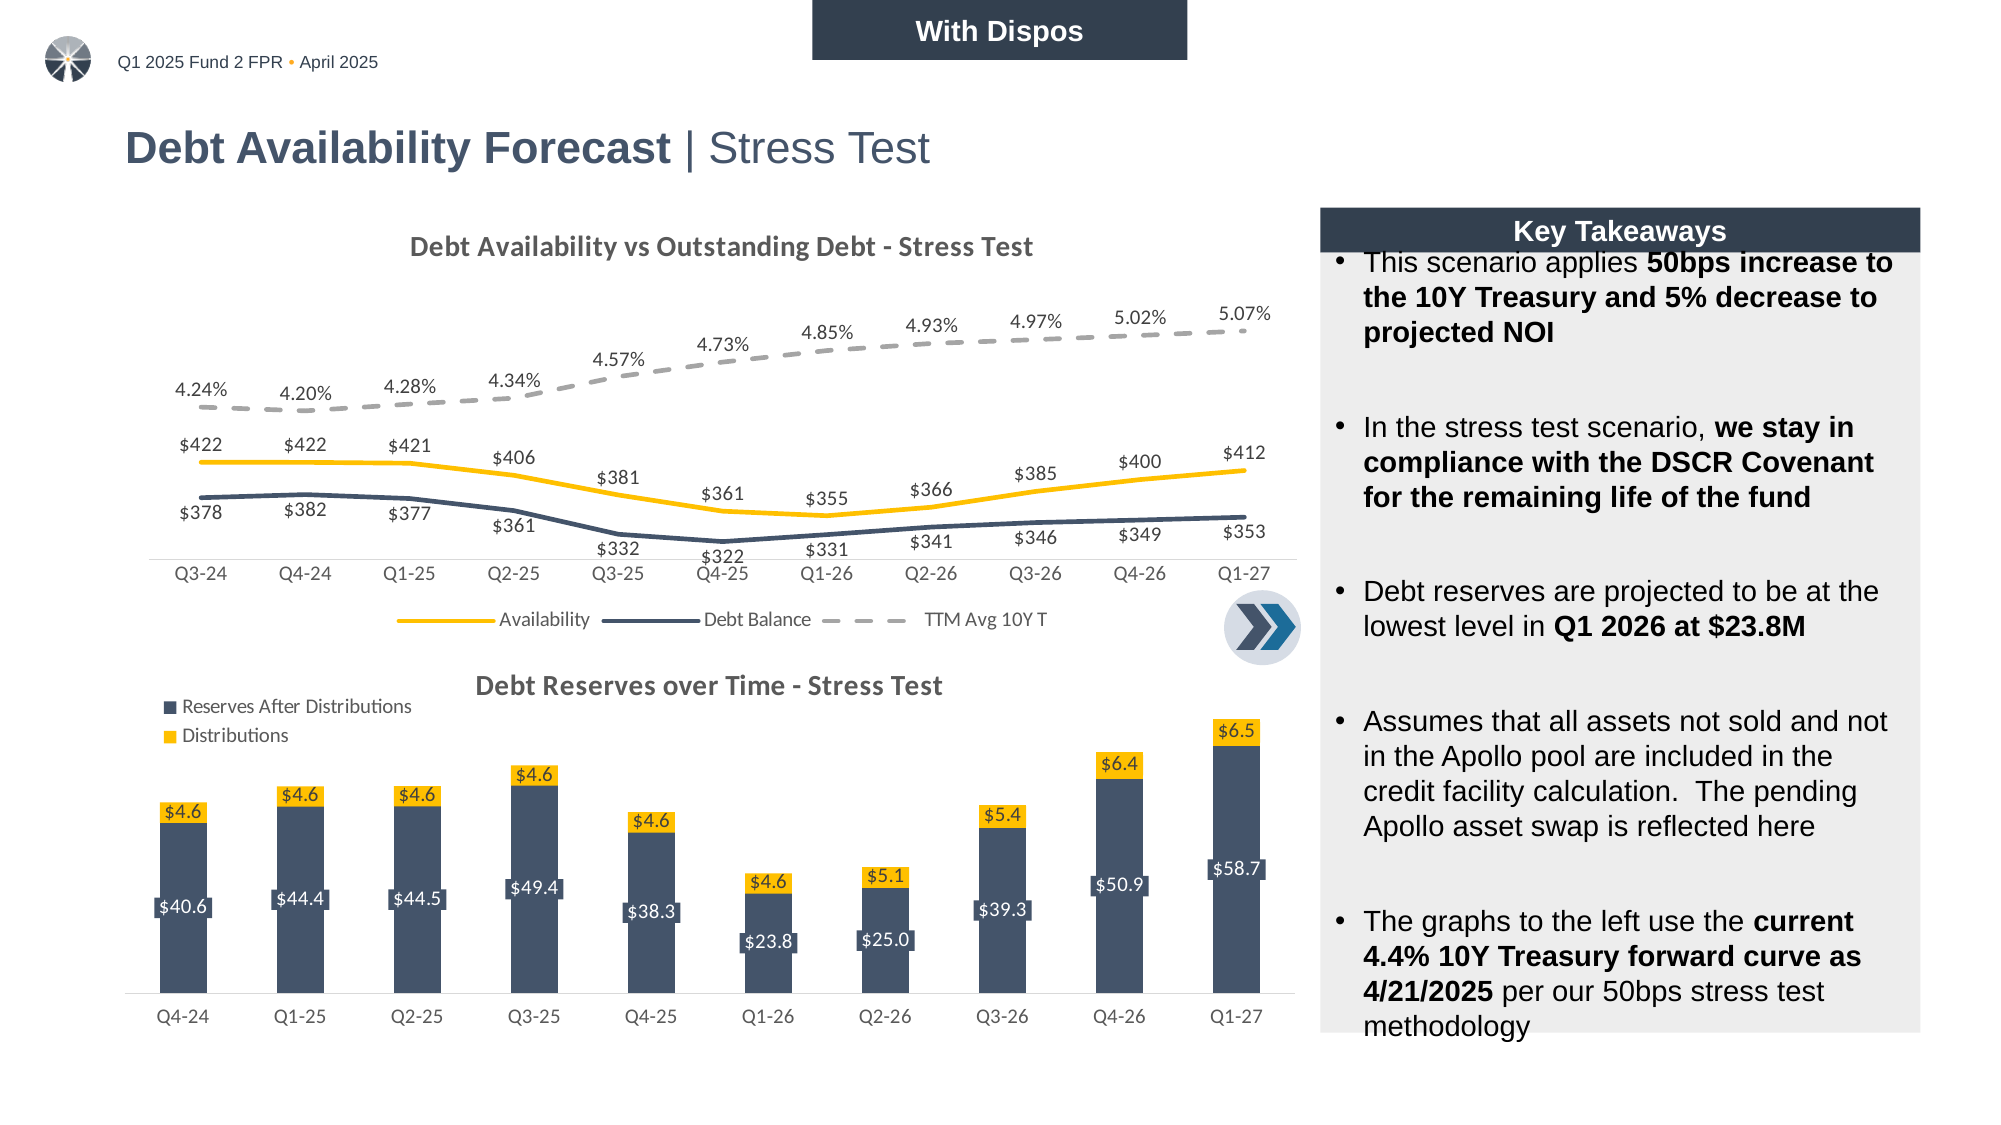

With Dispos
# Debt Availability Forecast | Stress Test
Key Takeaways

### Chart: Debt Availability vs Outstanding Debt - Stress Test

| Category | Availability | Debt Balance | TTM Avg 10Y T |
|---|---|---|---|
| Q3-24 | 422.15528033796045 | 377.5 | 0.042433961599999966 |
| Q4-24 | 422.1065429917631 | 381.5 | 0.042029232669322736 |
| Q1-25 | 420.93471034644153 | 376.5 | 0.042754929880478076 |
| Q2-25 | 405.757209830348 | 361.24763697340023 | 0.043402687022480436 |
| Q3-25 | 380.9600350528132 | 331.53353408297687 | 0.045728963718007144 |
| Q4-25 | 360.5774049840433 | 322.29294415623343 | 0.04729500373851295 |
| Q1-26 | 354.83665997433053 | 331.059647545394 | 0.048537966666666675 |
| Q2-26 | 365.5505180029774 | 340.53877468829484 | 0.04930404999999999 |
| Q3-26 | 385.4996566930774 | 346.19560852516076 | 0.04971629166666667 |
| Q4-26 | 400.36998219329615 | 349.4342633849385 | 0.05017219166666667 |
| Q1-27 | 411.77071407583526 | 353.0216285948672 | 0.05065160833333334 |
This scenario applies 50bps increase to the 10Y Treasury and 5% decrease to projected NOI

In the stress test scenario, we stay in compliance with the DSCR Covenant for the remaining life of the fund

Debt reserves are projected to be at the lowest level in Q1 2026 at $23.8M

Assumes that all assets not sold and not in the Apollo pool are included in the credit facility calculation.  The pending Apollo asset swap is reflected here

The graphs to the left use the current 4.4% 10Y Treasury forward curve as 4/21/2025 per our 50bps stress test methodology

### Chart: Debt Reserves over Time - Stress Test

| Category | Reserves After Distributions | Distributions | Reserves Before Distributions |
|---|---|---|---|
| Q4-24 | 40.60654299176309 | 4.6 | 45.206542991763094 |
| Q1-25 | 44.434710346441534 | 4.6 | 49.034710346441535 |
| Q2-25 | 44.509572856947784 | 4.6 | 49.109572856947786 |
| Q3-25 | 49.426500969836354 | 4.6 | 54.026500969836356 |
| Q4-25 | 38.28446082780988 | 4.6 | 42.88446082780988 |
| Q1-26 | 23.77701242893653 | 4.6 | 28.37701242893653 |
| Q2-26 | 25.011743314682576 | 5.067183670667277 | 30.078926985349852 |
| Q3-26 | 39.30404816791662 | 5.435104213743243 | 44.73915238165986 |
| Q4-26 | 50.93571880835765 | 6.4311898628541355 | 57.36690867121178 |
| Q1-27 | 58.74908548096806 | 6.456529119053269 | 65.20561460002133 |